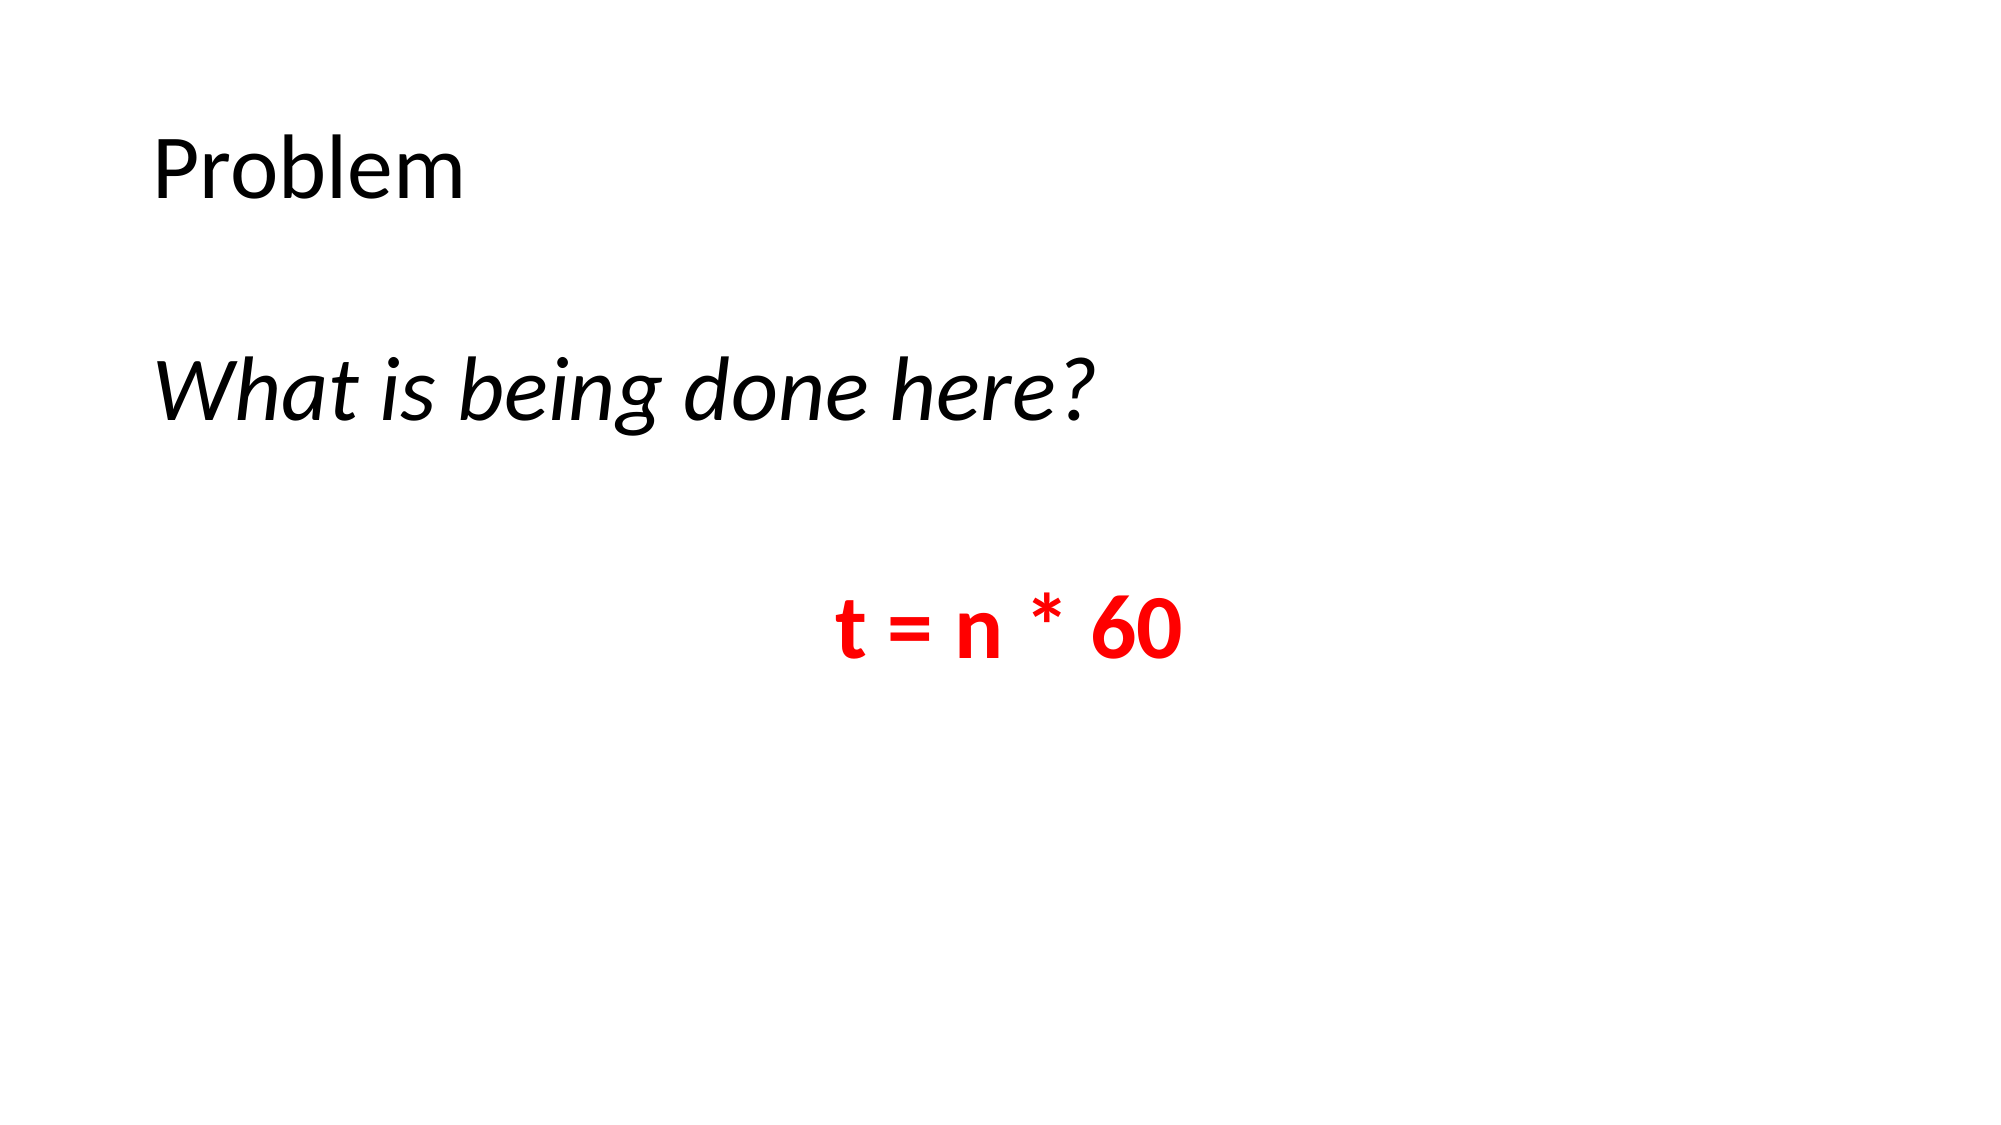

# Problem
What is being done here?

t = n * 60